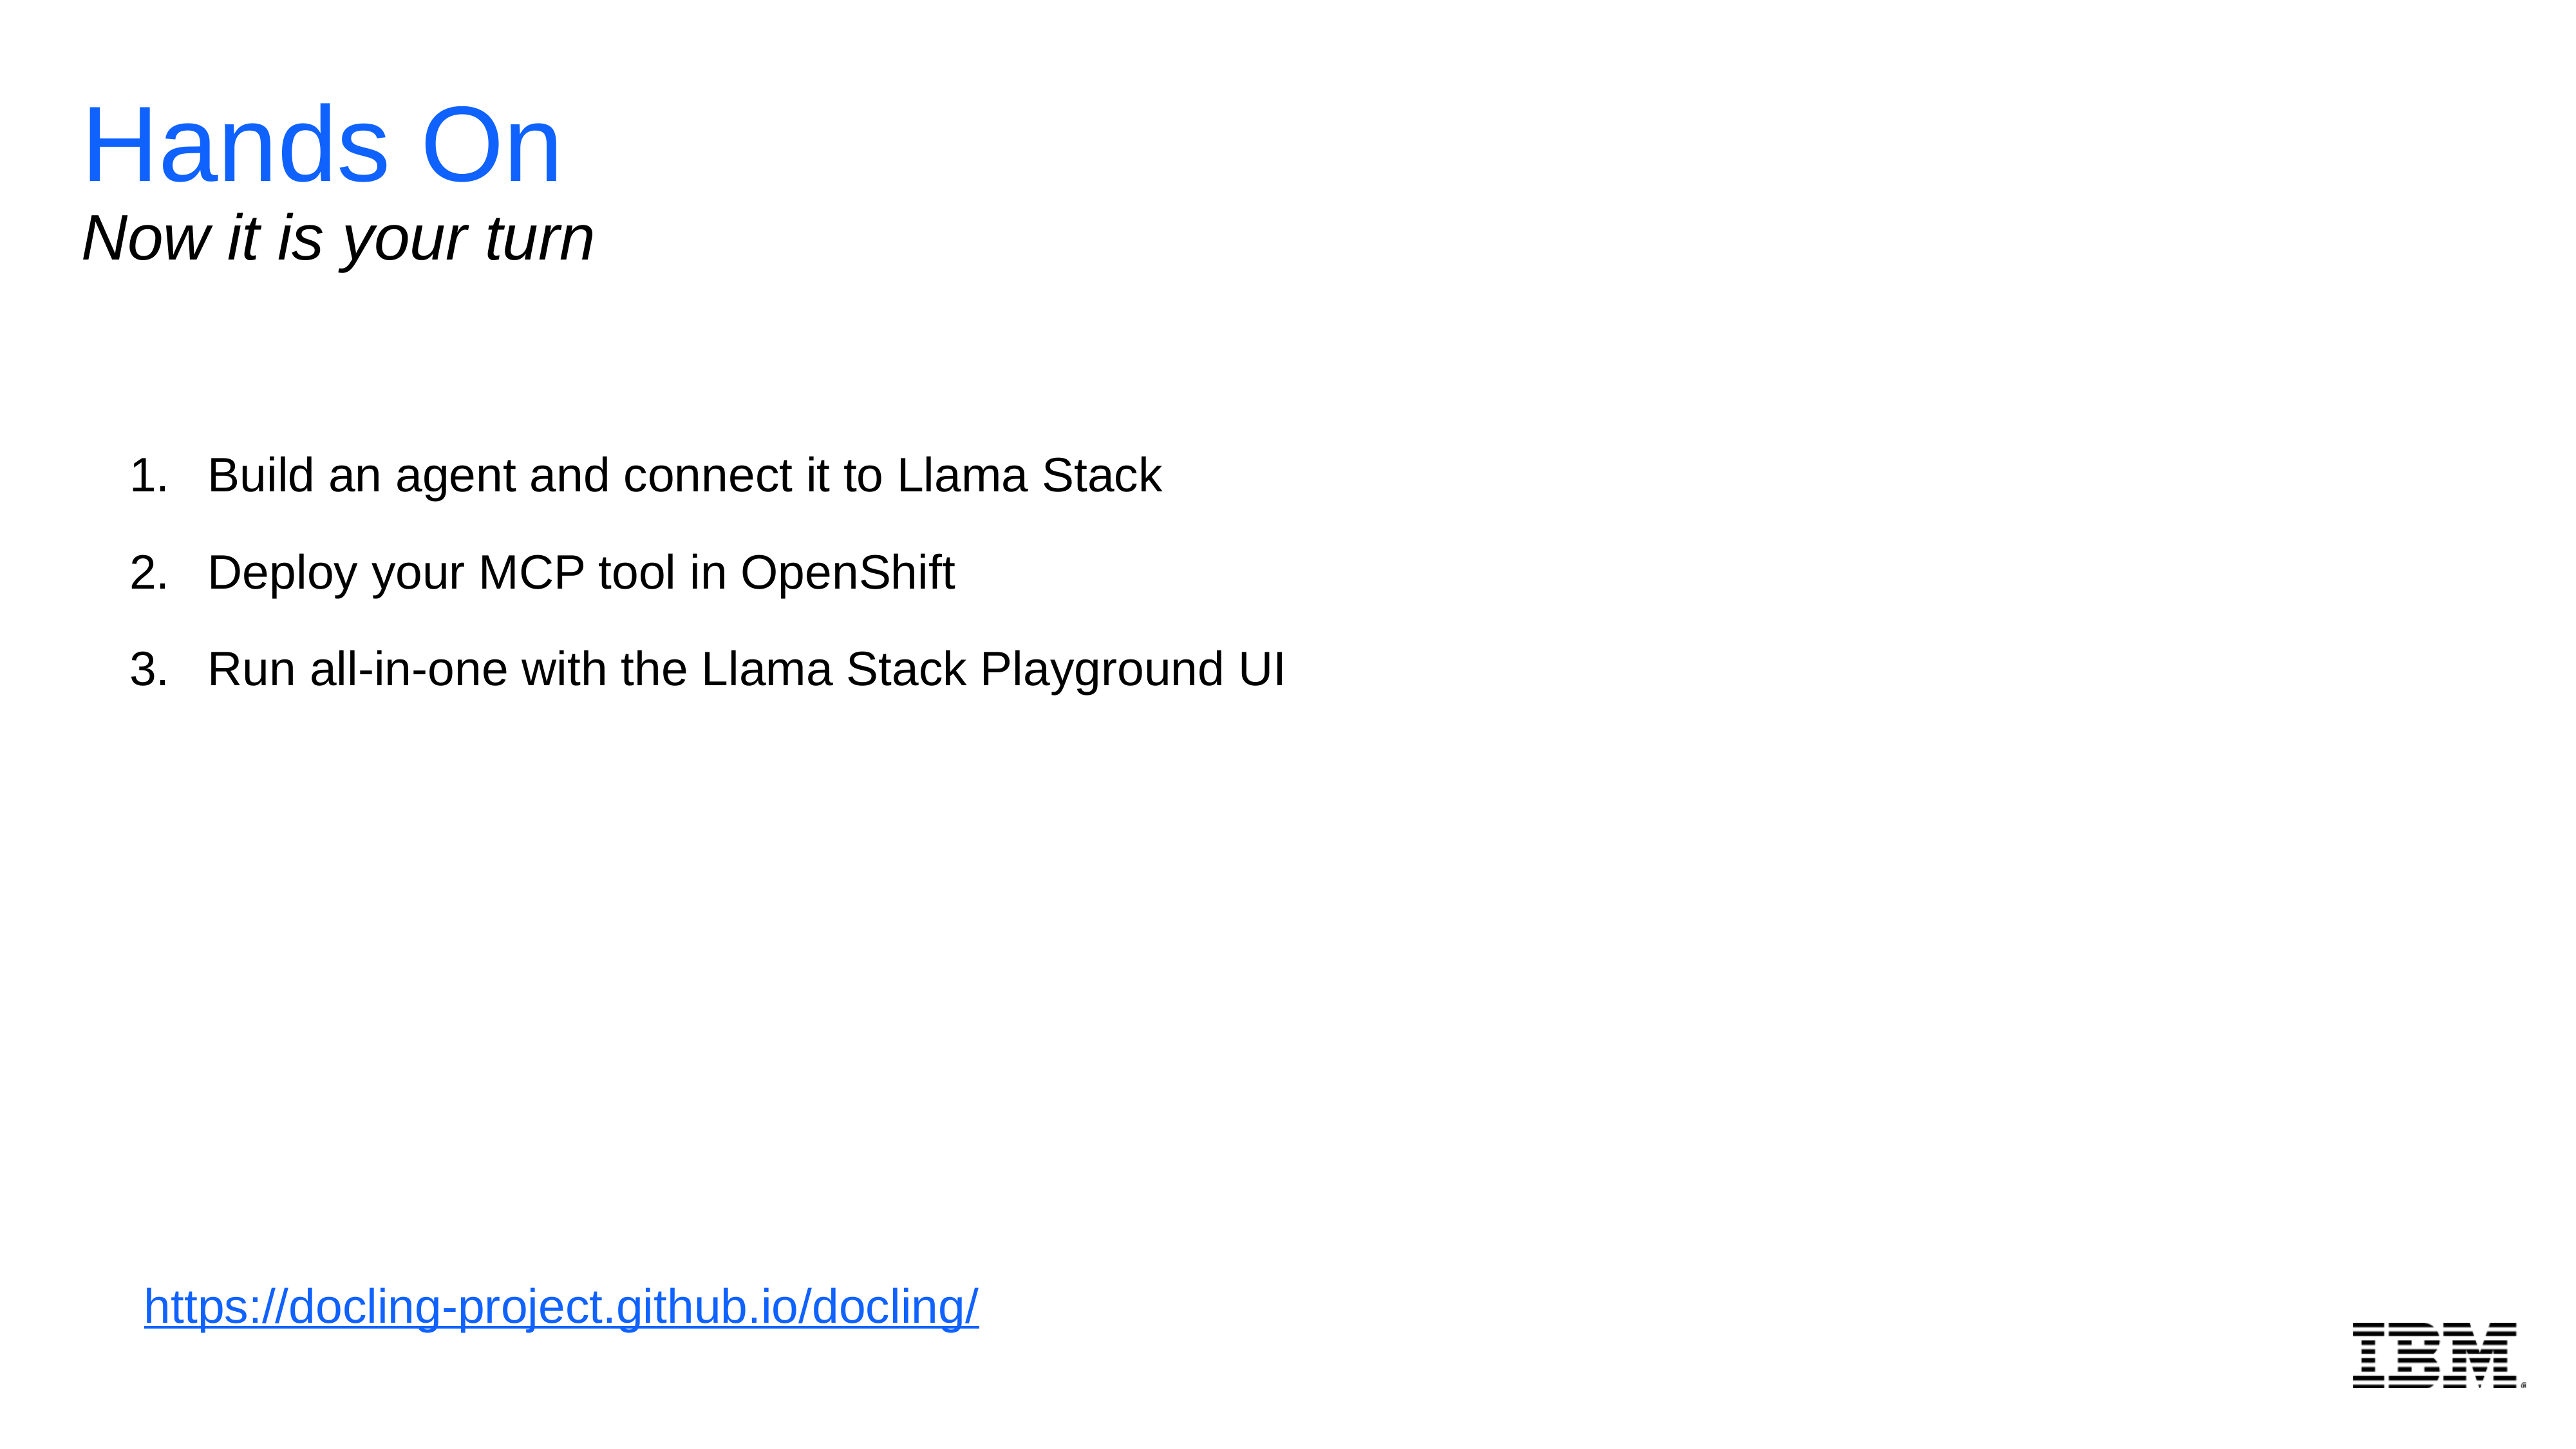

Hands On
Now it is your turn

Build an agent and connect it to Llama Stack
Deploy your MCP tool in OpenShift
Run all-in-one with the Llama Stack Playground UI
https://docling-project.github.io/docling/